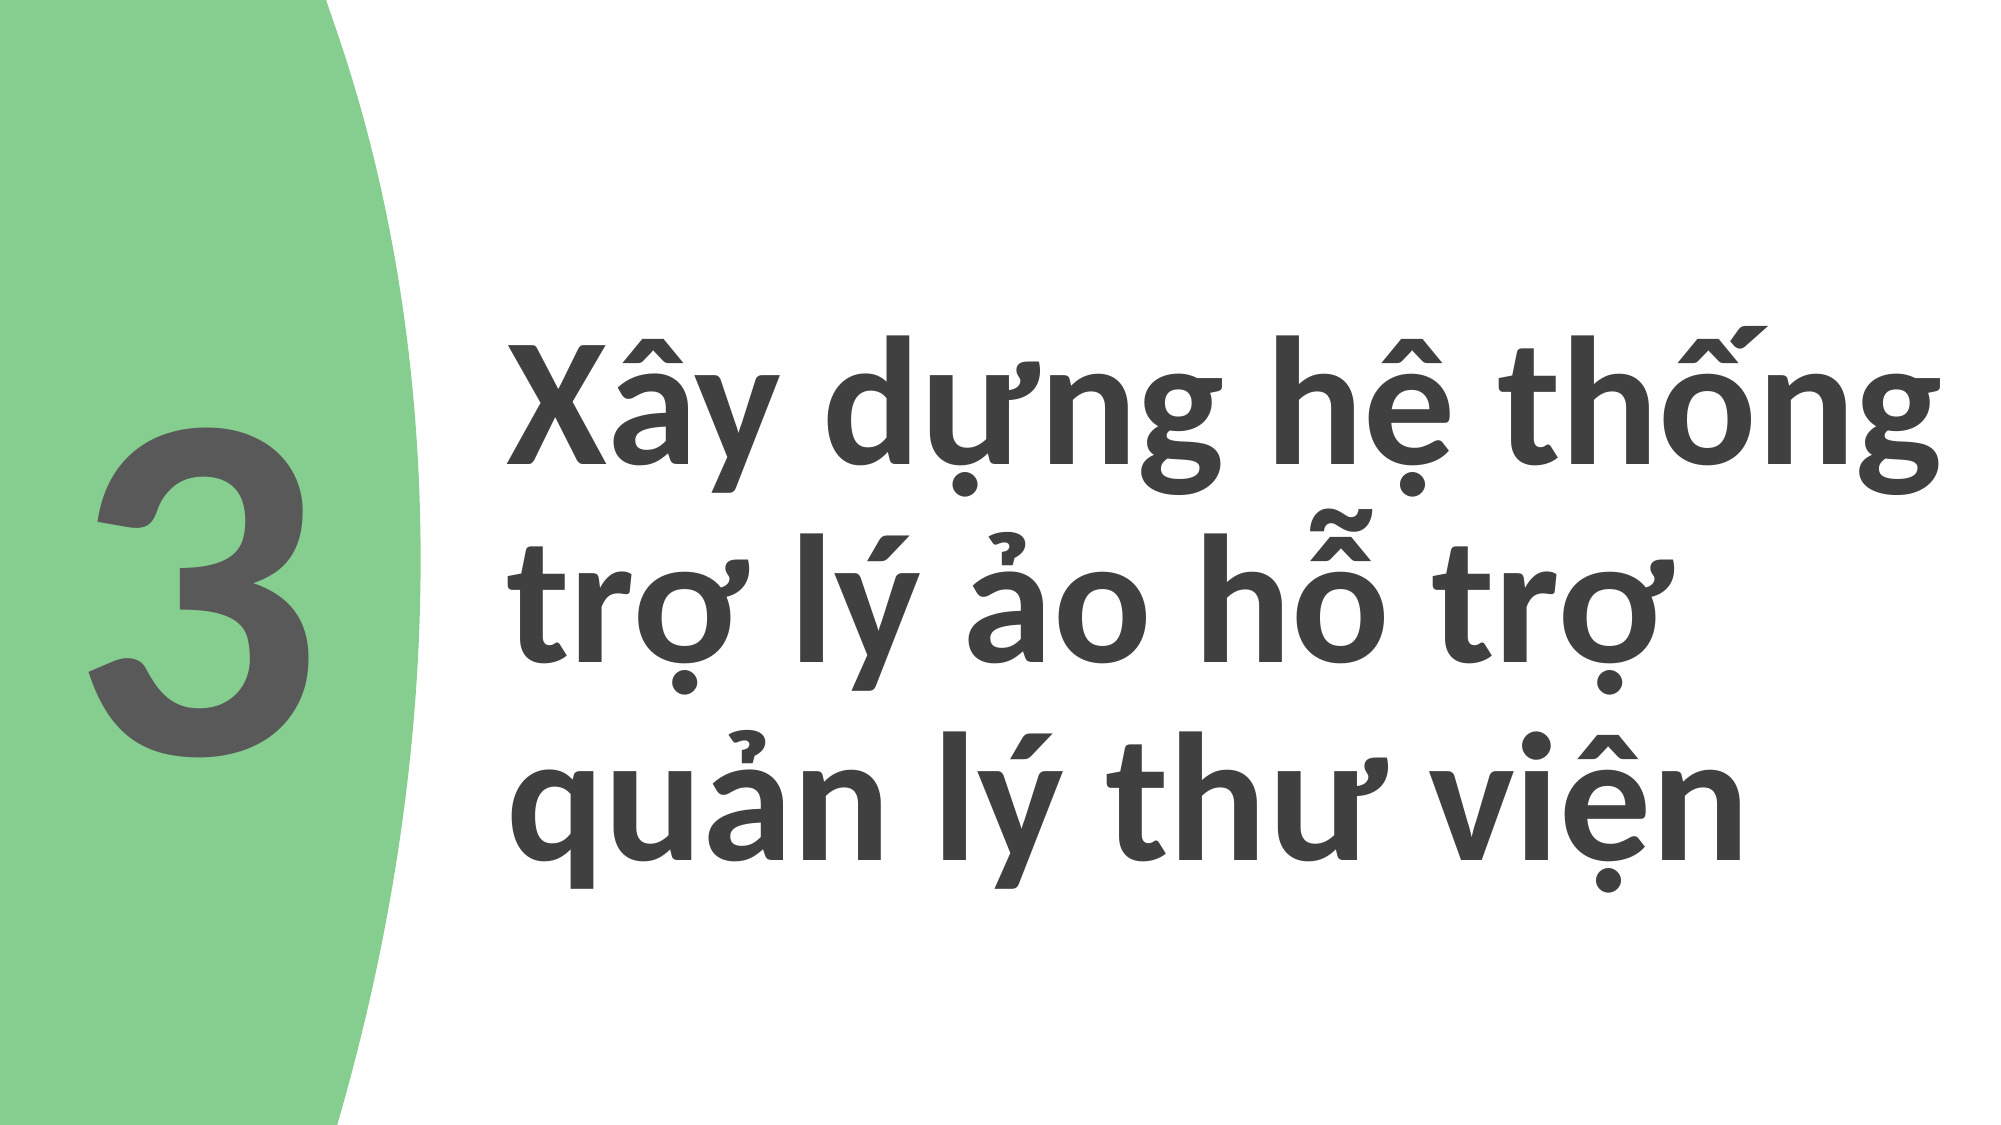

3
# Xây dựng hệ thống trợ lý ảo hỗ trợ quản lý thư viện